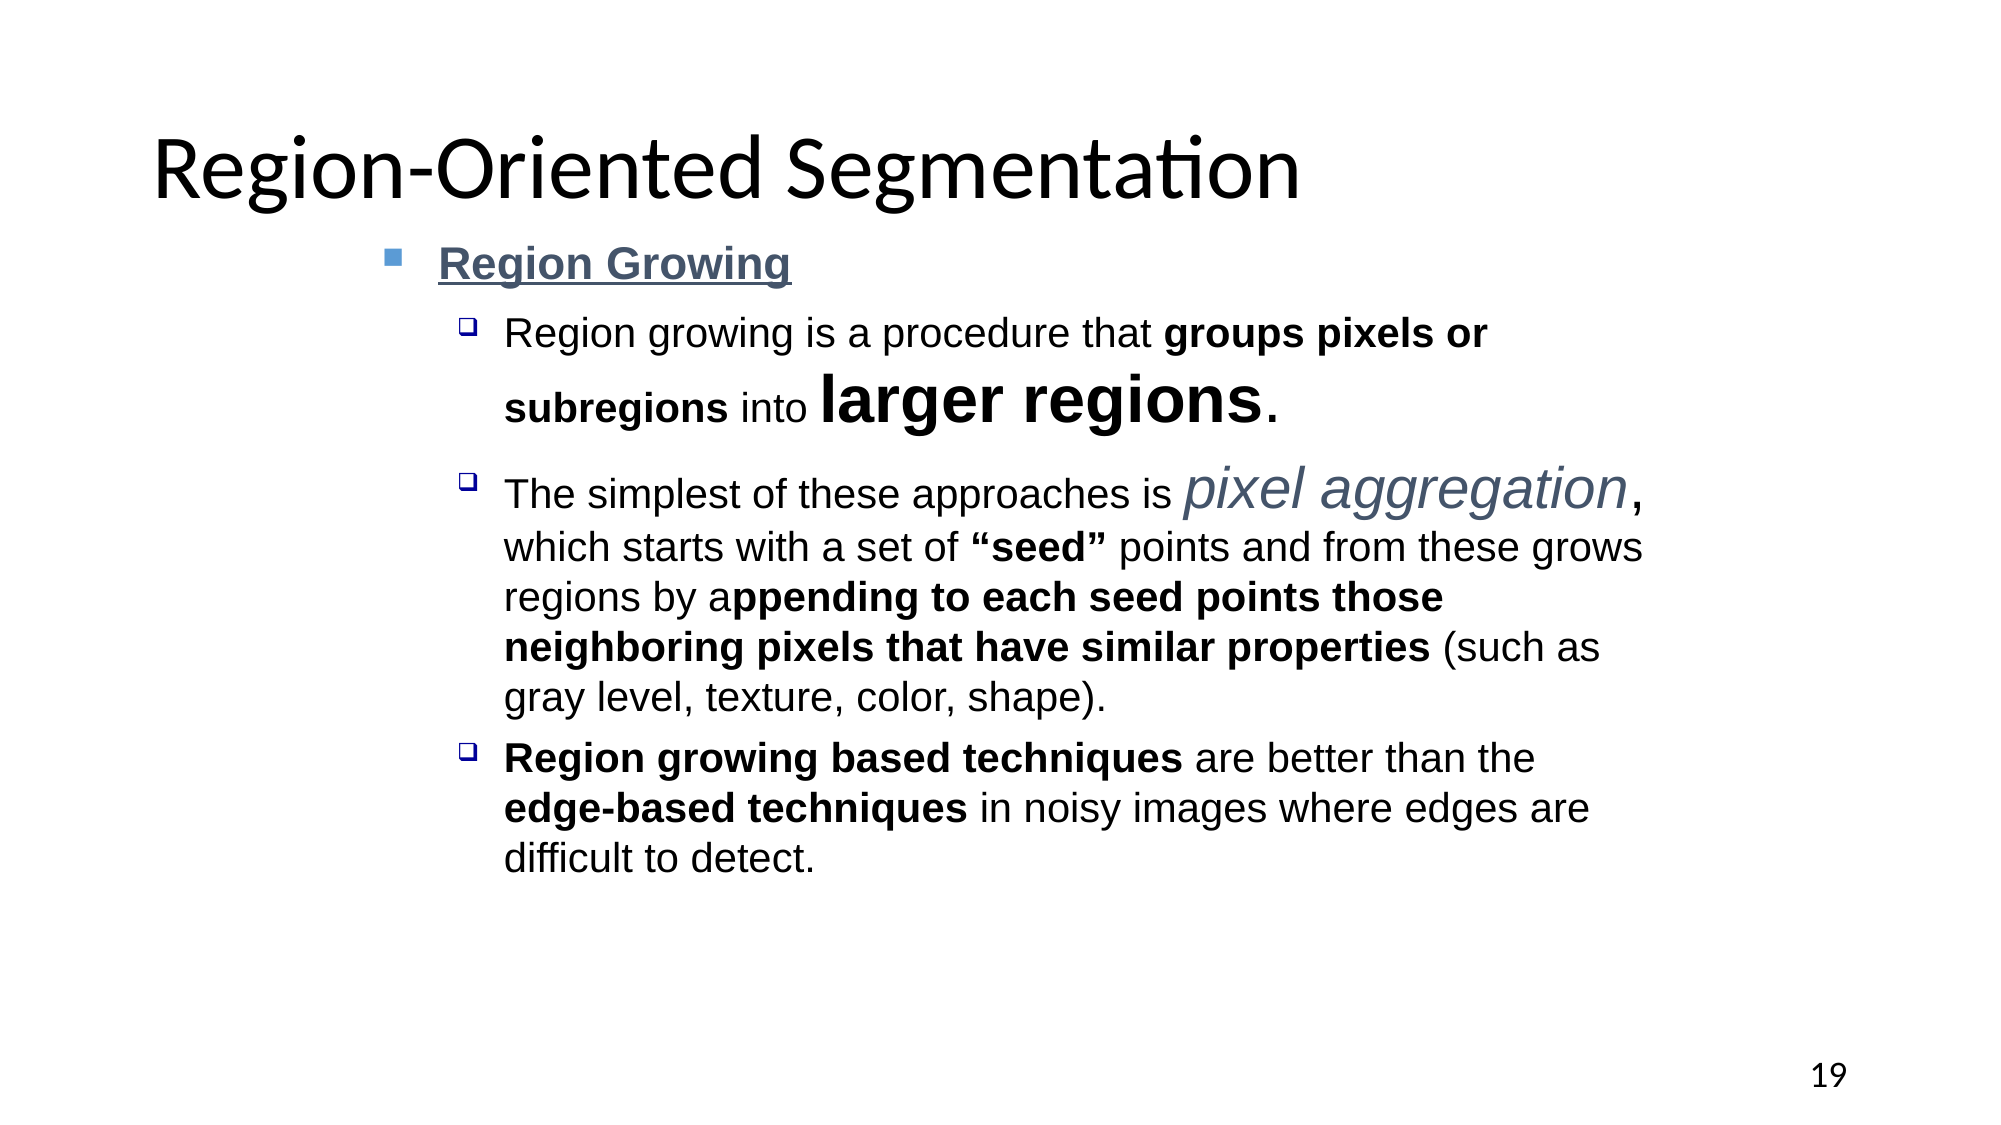

# Region-Oriented Segmentation
Region Growing
Region growing is a procedure that groups pixels or subregions into larger regions.
The simplest of these approaches is pixel aggregation, which starts with a set of “seed” points and from these grows regions by appending to each seed points those neighboring pixels that have similar properties (such as gray level, texture, color, shape).
Region growing based techniques are better than the edge-based techniques in noisy images where edges are difficult to detect.

19